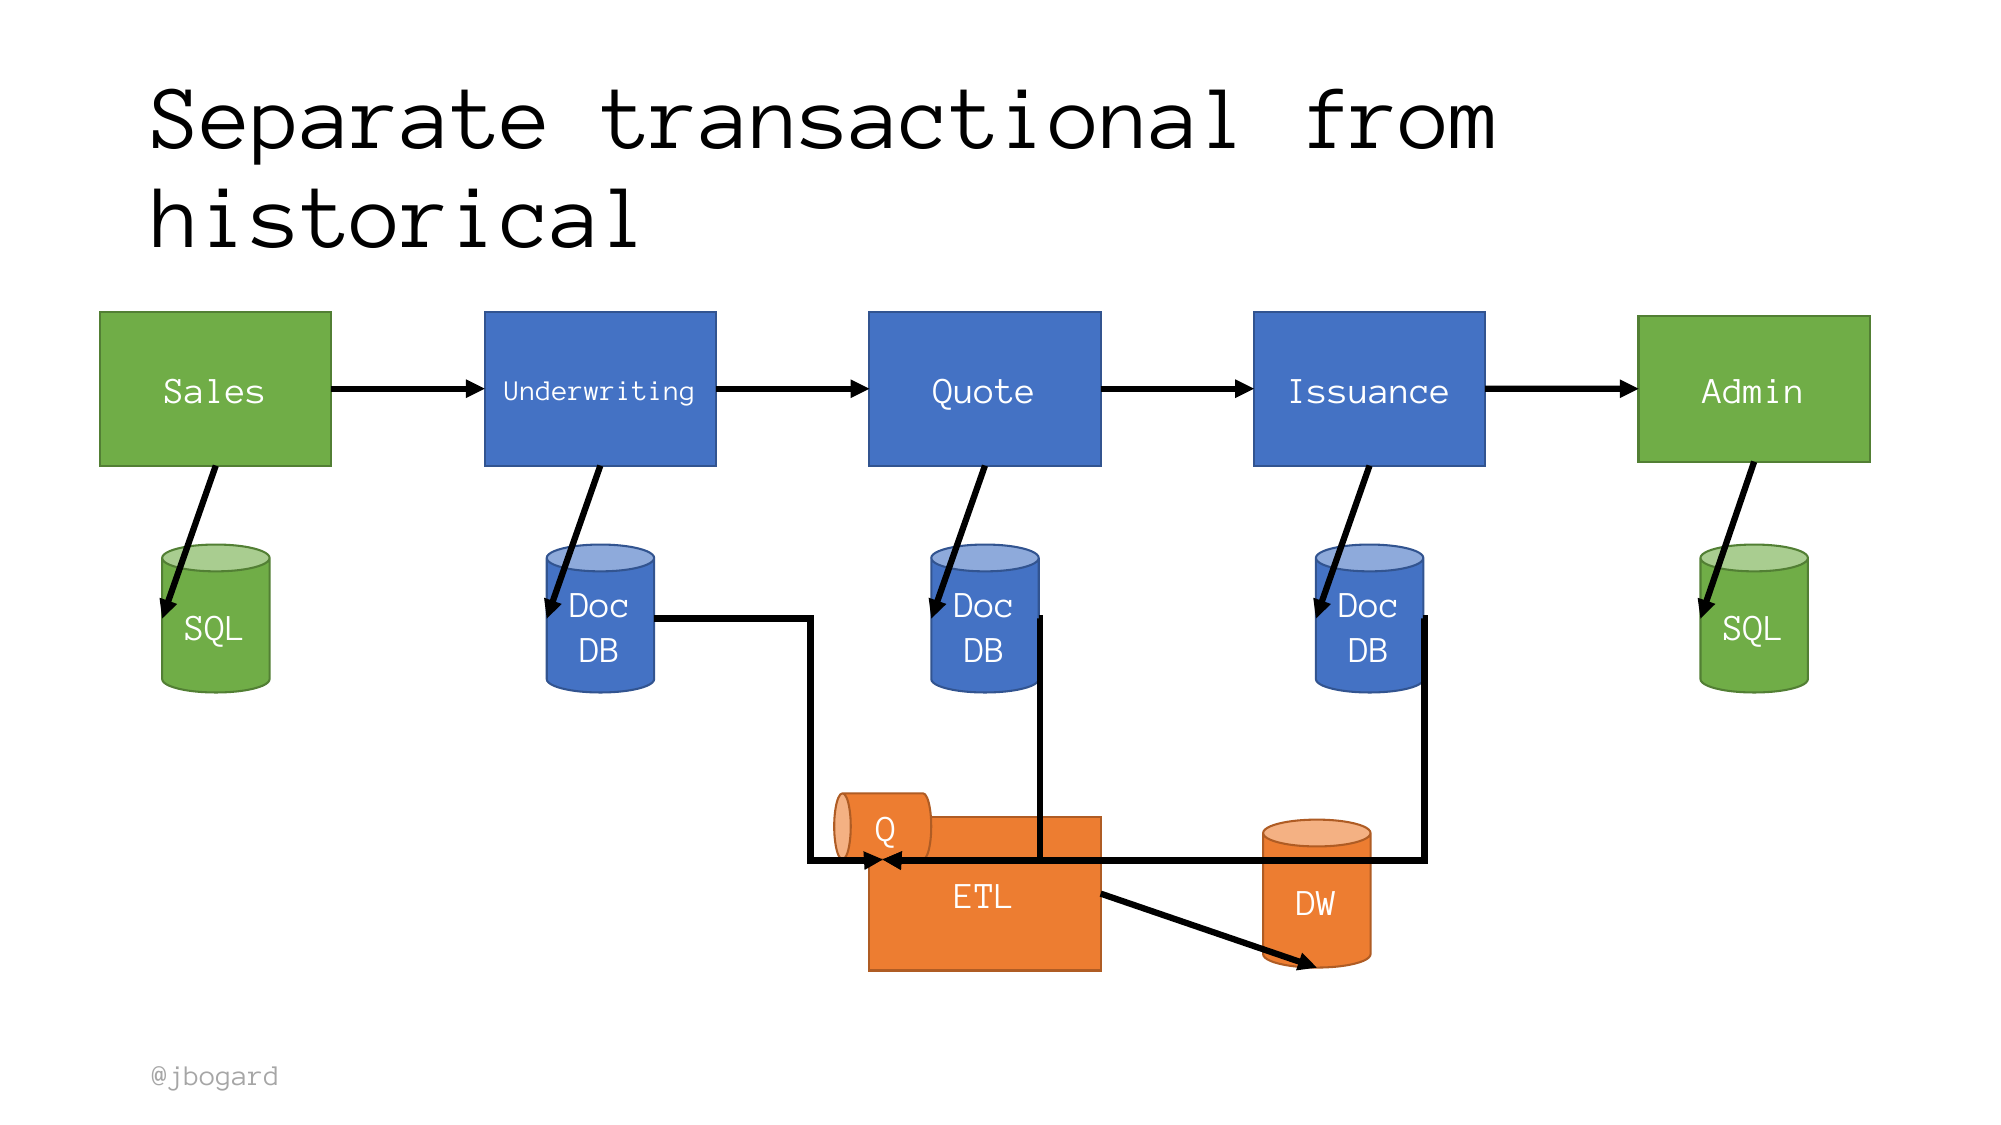

# Separate transactional from historical
Sales
Underwriting
Quote
Issuance
Admin
DocDB
SQL
DocDB
DocDB
SQL
Q
ETL
DW